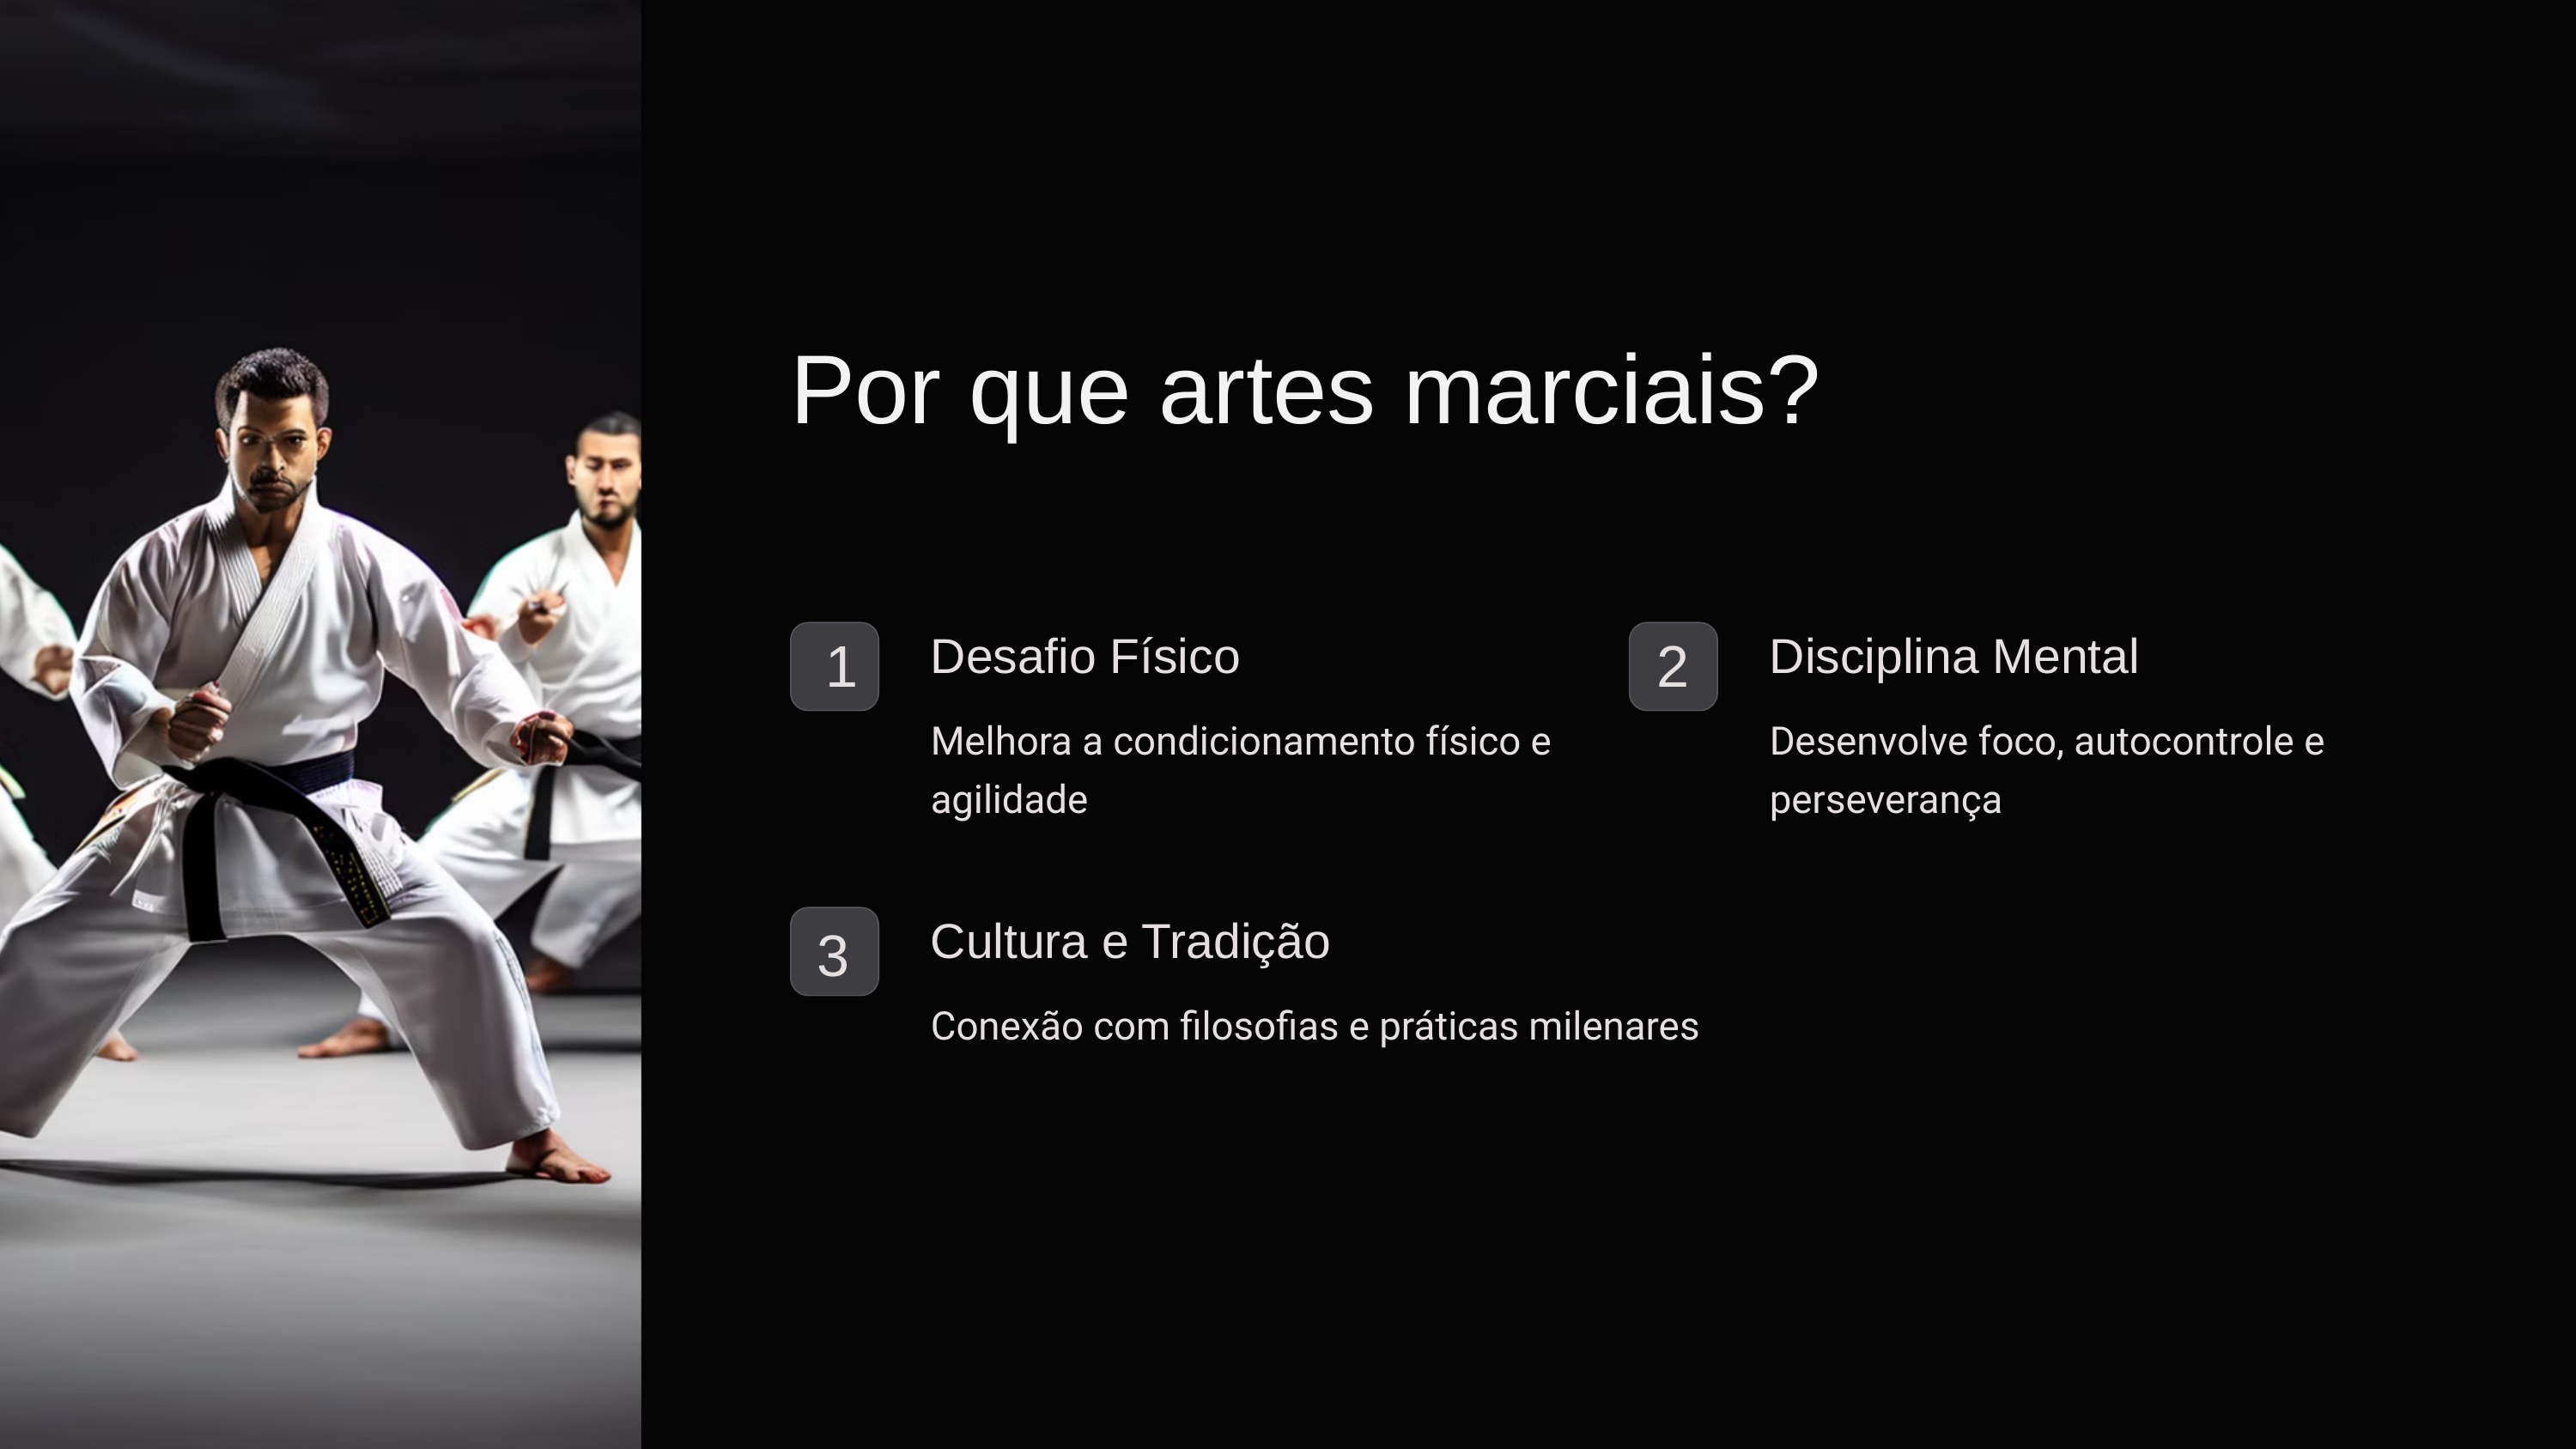

Por que artes marciais?

Desafio Físico
Disciplina Mental
1
2
Melhora a condicionamento físico e agilidade
Desenvolve foco, autocontrole e perseverança

Cultura e Tradição
3
Conexão com filosofias e práticas milenares